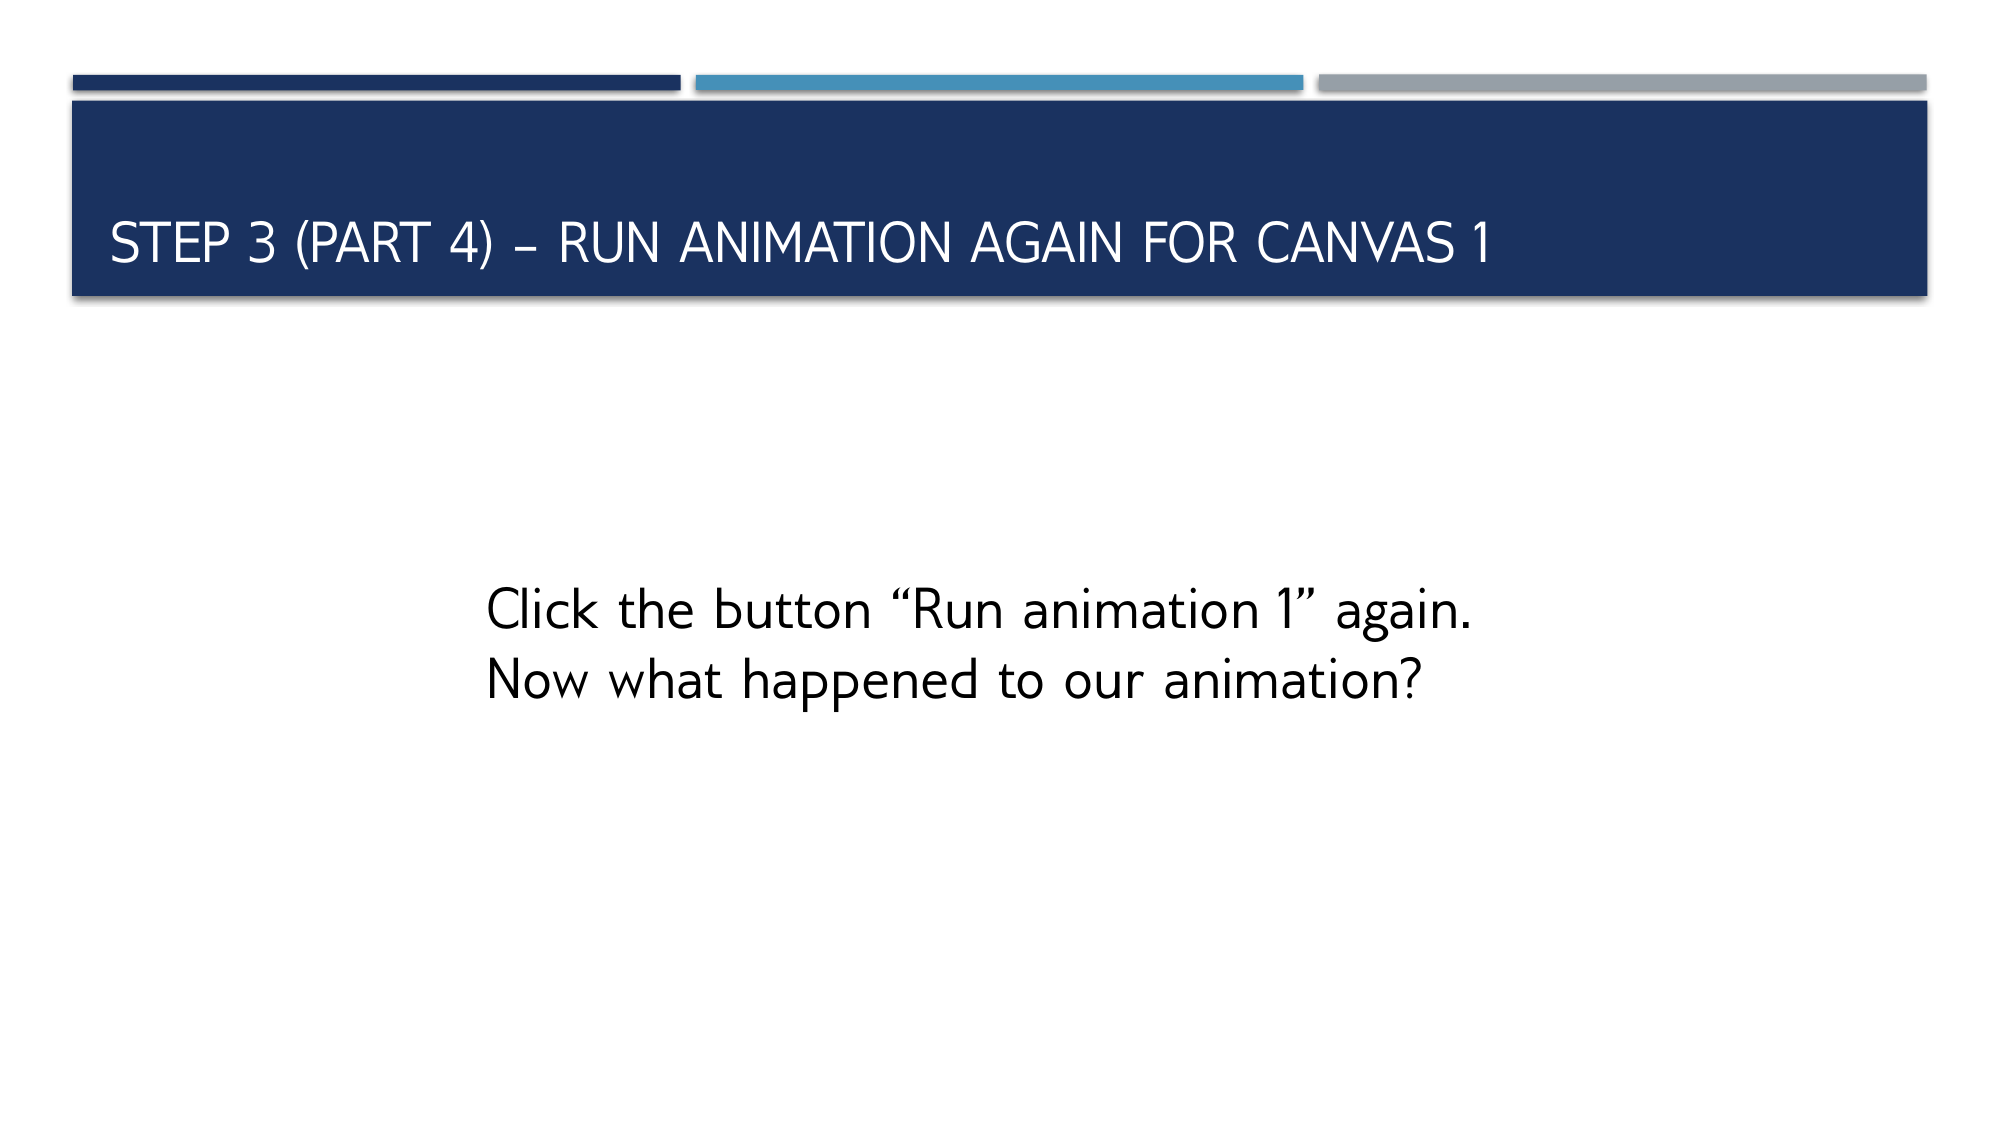

# step 3 (part 4) – run animation Again for canvas 1
Click the button “Run animation 1” again. Now what happened to our animation?